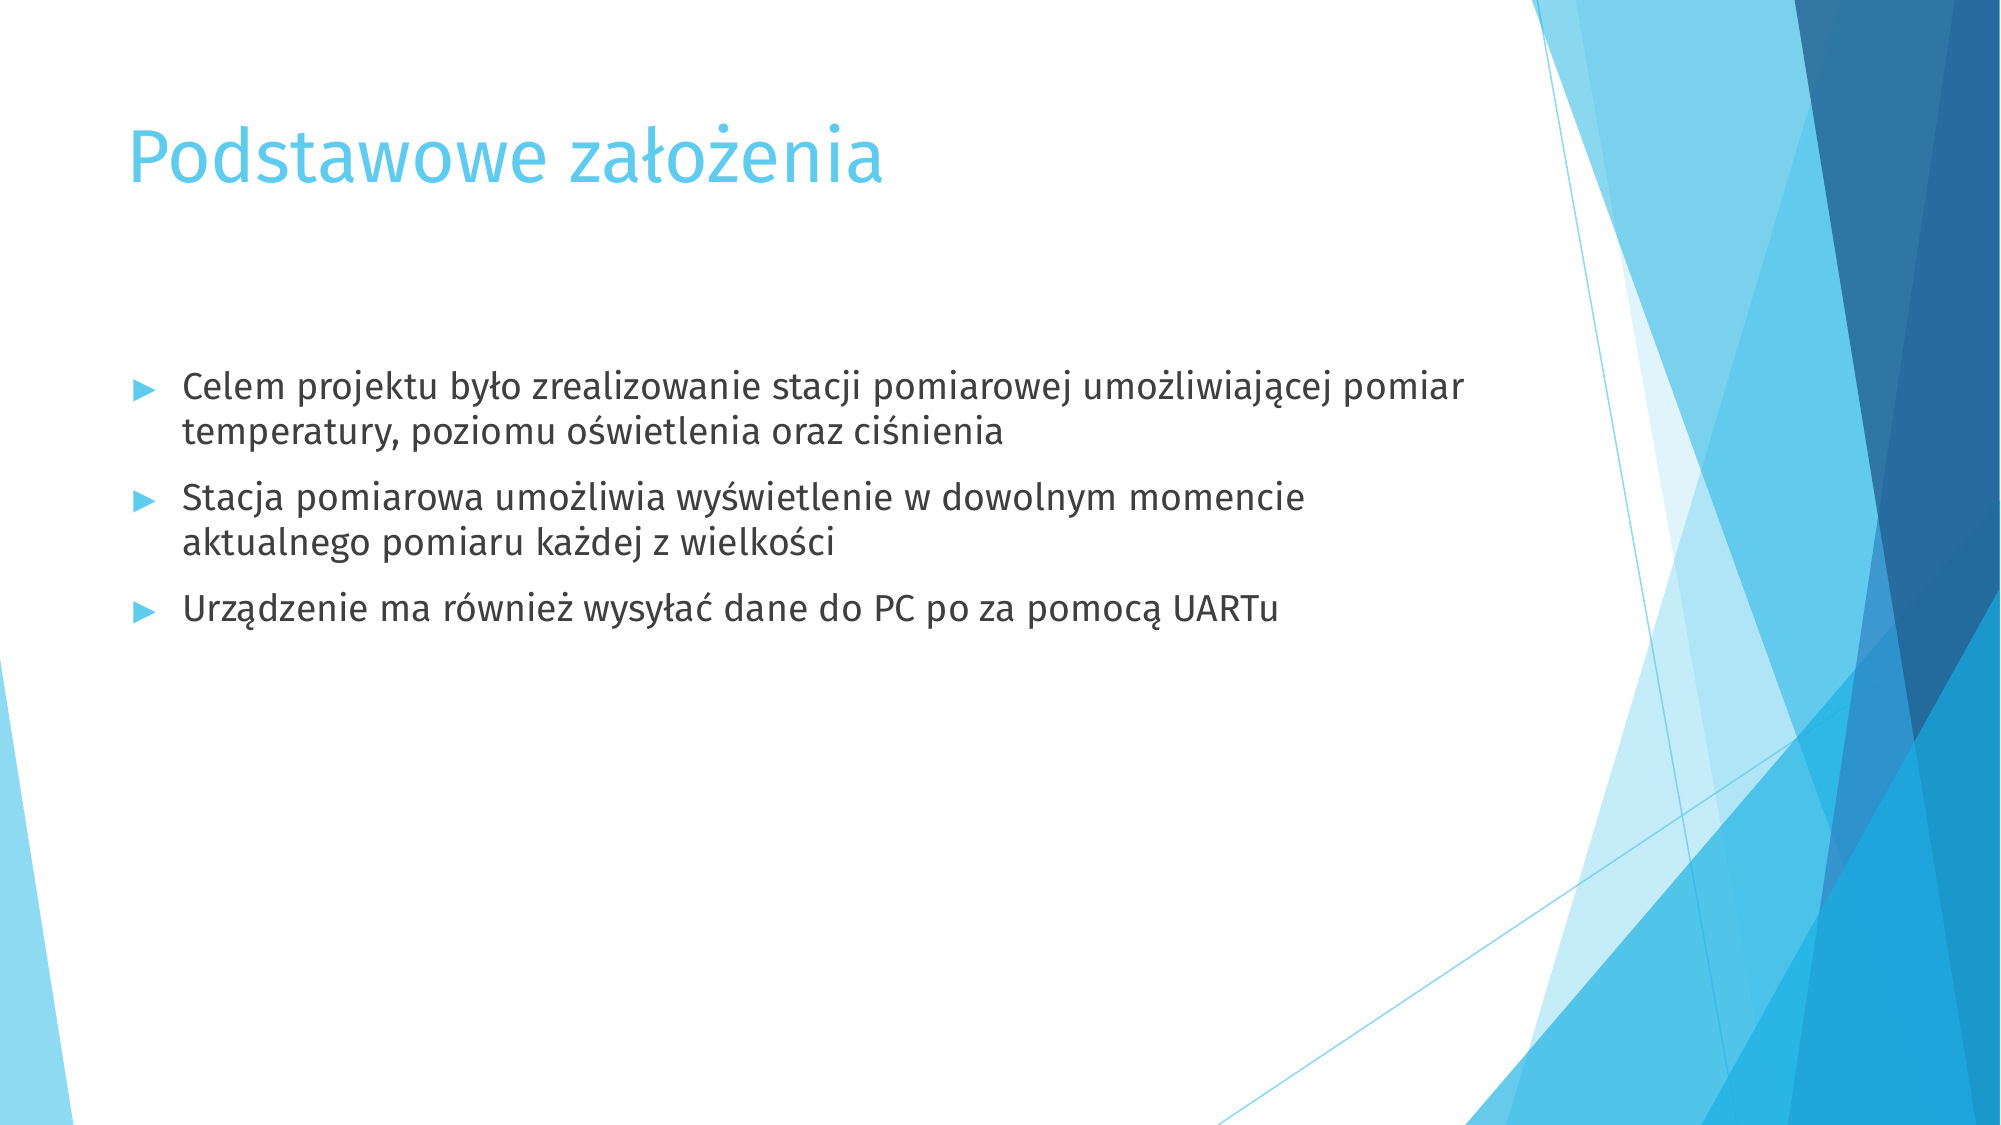

# Podstawowe założenia
Celem projektu było zrealizowanie stacji pomiarowej umożliwiającej pomiar temperatury, poziomu oświetlenia oraz ciśnienia
Stacja pomiarowa umożliwia wyświetlenie w dowolnym momencie aktualnego pomiaru każdej z wielkości
Urządzenie ma również wysyłać dane do PC po za pomocą UARTu